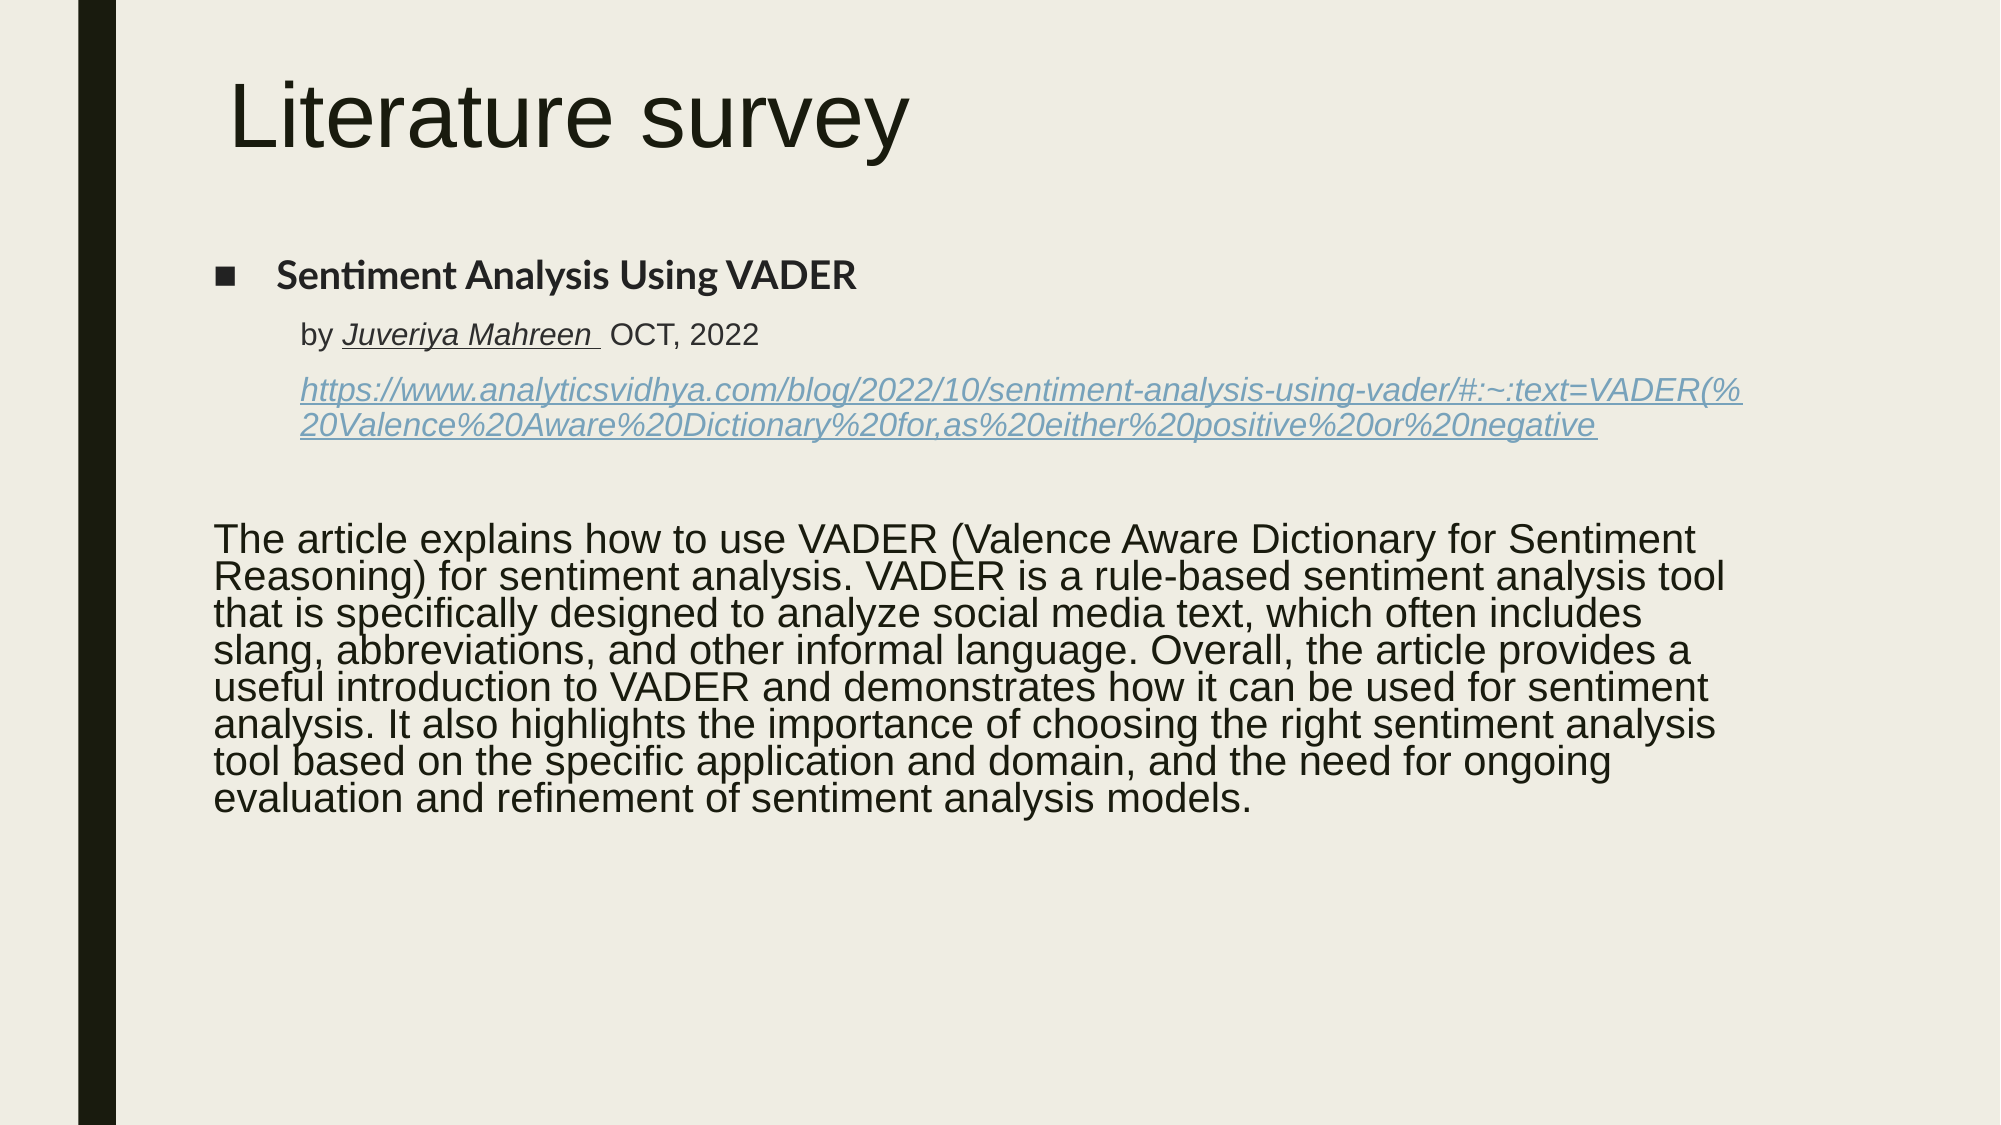

# Literature survey
Sentiment Analysis Using VADER
by Juveriya Mahreen  OCT, 2022
https://www.analyticsvidhya.com/blog/2022/10/sentiment-analysis-using-vader/#:~:text=VADER(%20Valence%20Aware%20Dictionary%20for,as%20either%20positive%20or%20negative

The article explains how to use VADER (Valence Aware Dictionary for Sentiment Reasoning) for sentiment analysis. VADER is a rule-based sentiment analysis tool that is specifically designed to analyze social media text, which often includes slang, abbreviations, and other informal language. Overall, the article provides a useful introduction to VADER and demonstrates how it can be used for sentiment analysis. It also highlights the importance of choosing the right sentiment analysis tool based on the specific application and domain, and the need for ongoing evaluation and refinement of sentiment analysis models.